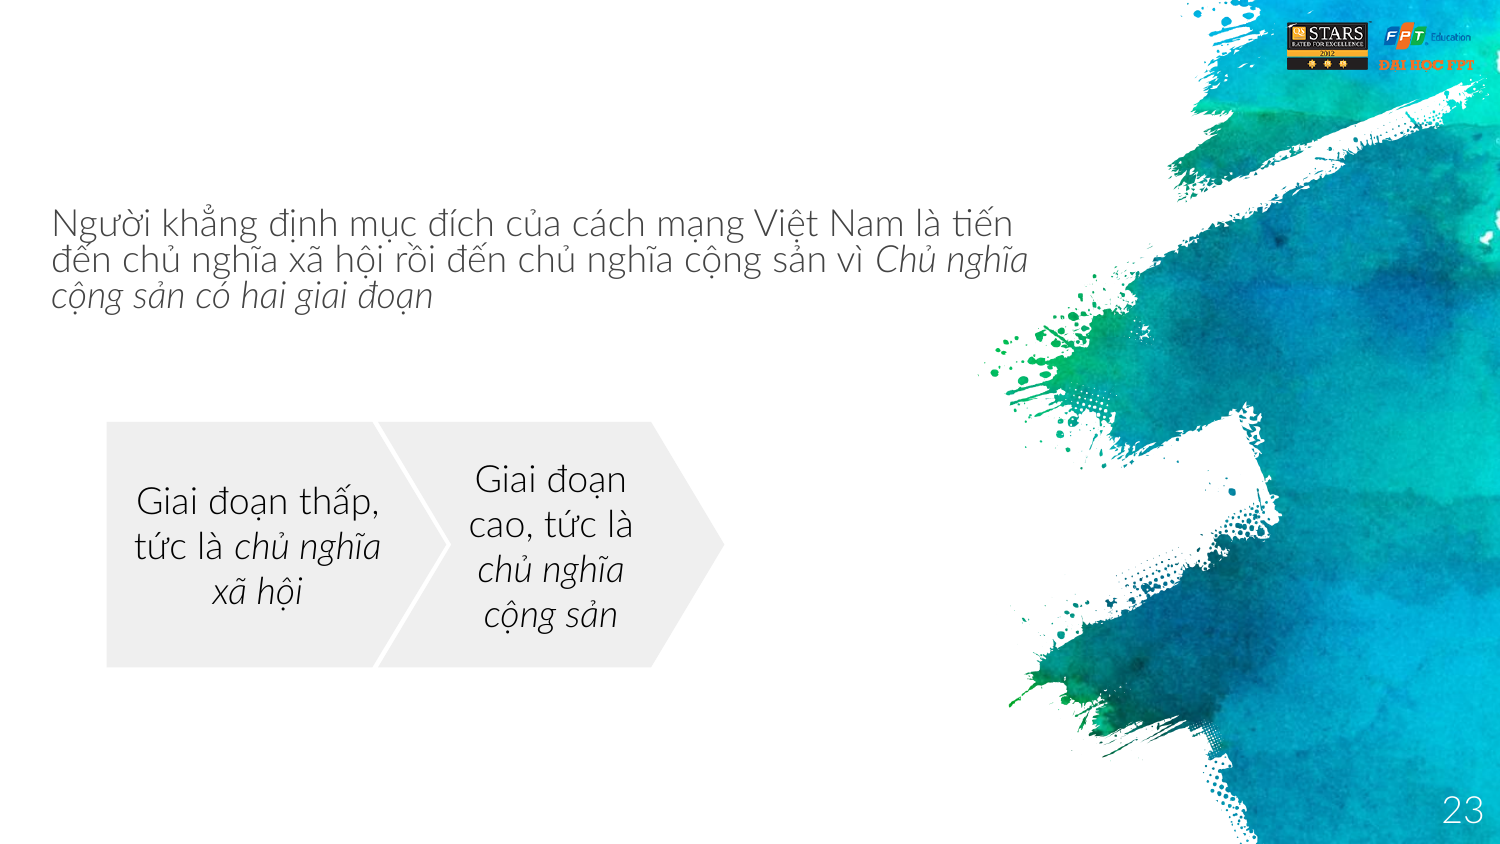

# Người khẳng định mục đích của cách mạng Việt Nam là tiến đến chủ nghĩa xã hội rồi đến chủ nghĩa cộng sản vì Chủ nghĩa cộng sản có hai giai đoạn
Giai đoạn thấp, tức là chủ nghĩa xã hội
Giai đoạn cao, tức là chủ nghĩa cộng sản
23